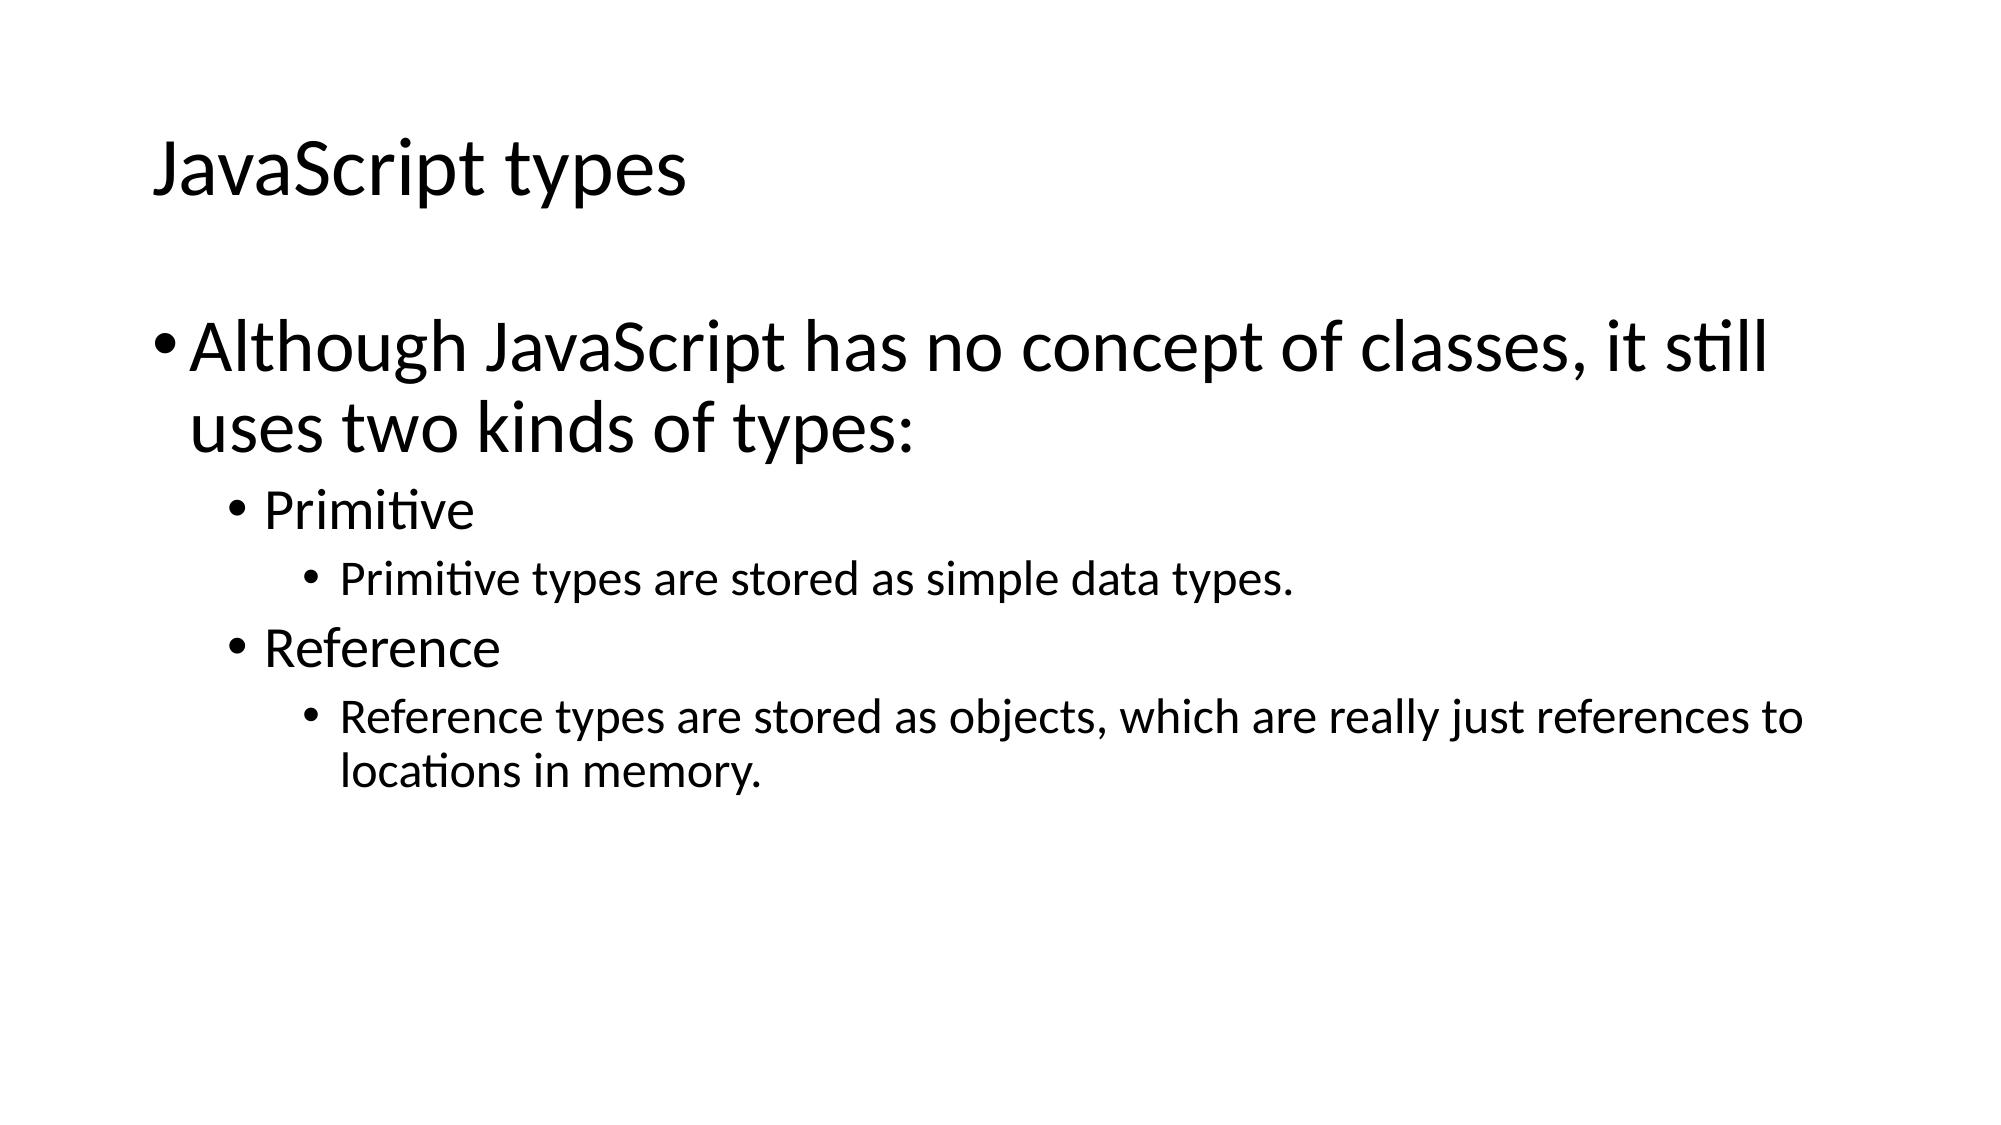

# JavaScript types
Although JavaScript has no concept of classes, it still uses two kinds of types:
Primitive
Primitive types are stored as simple data types.
Reference
Reference types are stored as objects, which are really just references to locations in memory.